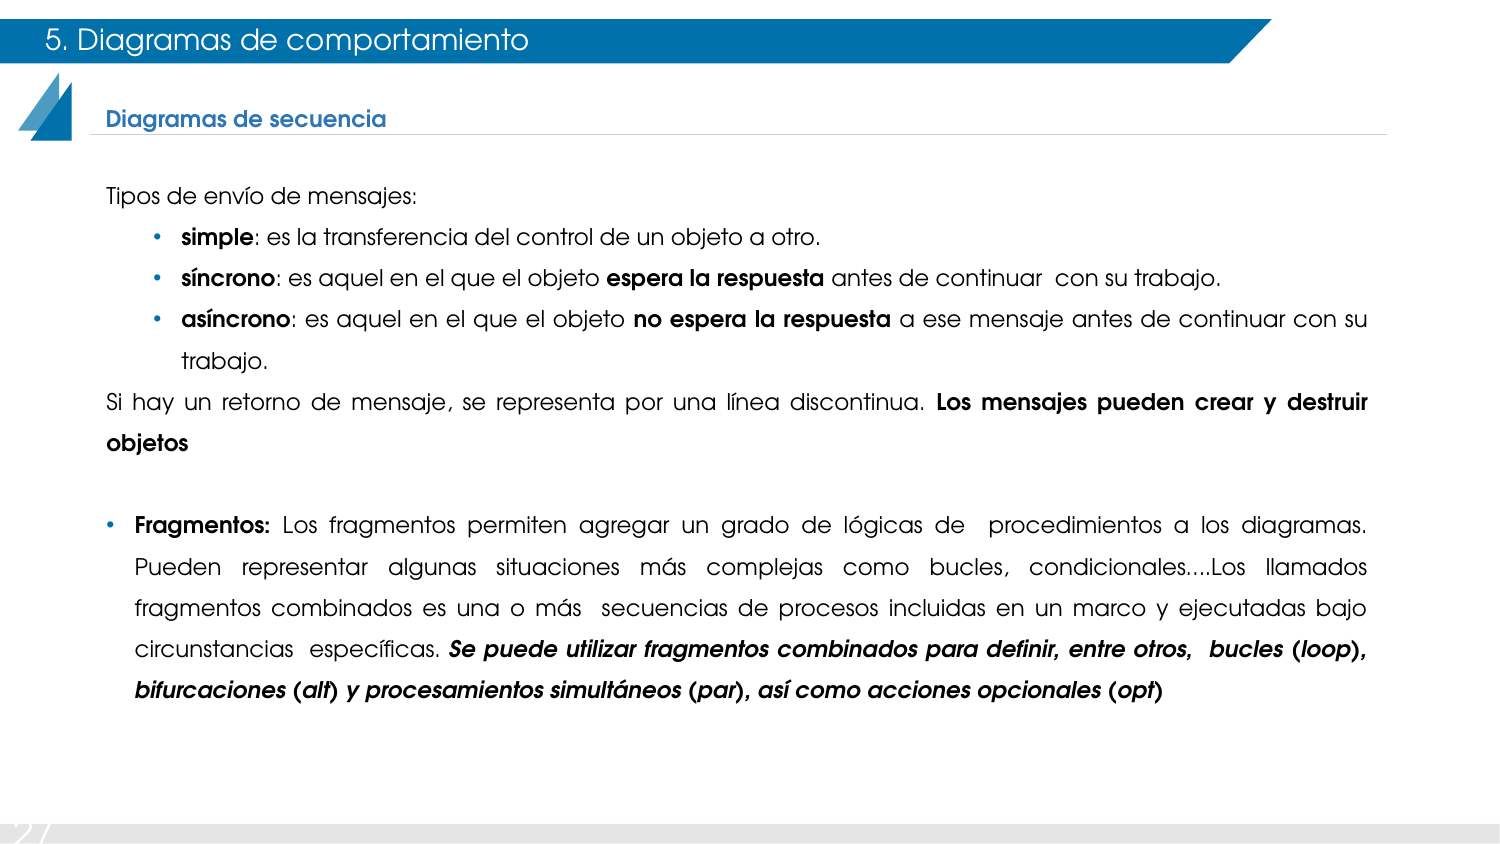

# 5. Diagramas de comportamiento

Diagramas de secuencia
Tipos de envío de mensajes:
simple: es la transferencia del control de un objeto a otro.
síncrono: es aquel en el que el objeto espera la respuesta antes de continuar  con su trabajo.
asíncrono: es aquel en el que el objeto no espera la respuesta a ese mensaje antes de continuar con su trabajo.
Si hay un retorno de mensaje, se representa por una línea discontinua. Los mensajes pueden crear y destruir objetos

Fragmentos: Los fragmentos permiten agregar un grado de lógicas de  procedimientos a los diagramas. Pueden representar algunas situaciones más complejas como bucles, condicionales….Los llamados fragmentos combinados es una o más  secuencias de procesos incluidas en un marco y ejecutadas bajo circunstancias  específicas. Se puede utilizar fragmentos combinados para definir, entre otros,  bucles (loop), bifurcaciones (alt) y procesamientos simultáneos (par), así como acciones opcionales (opt)
27